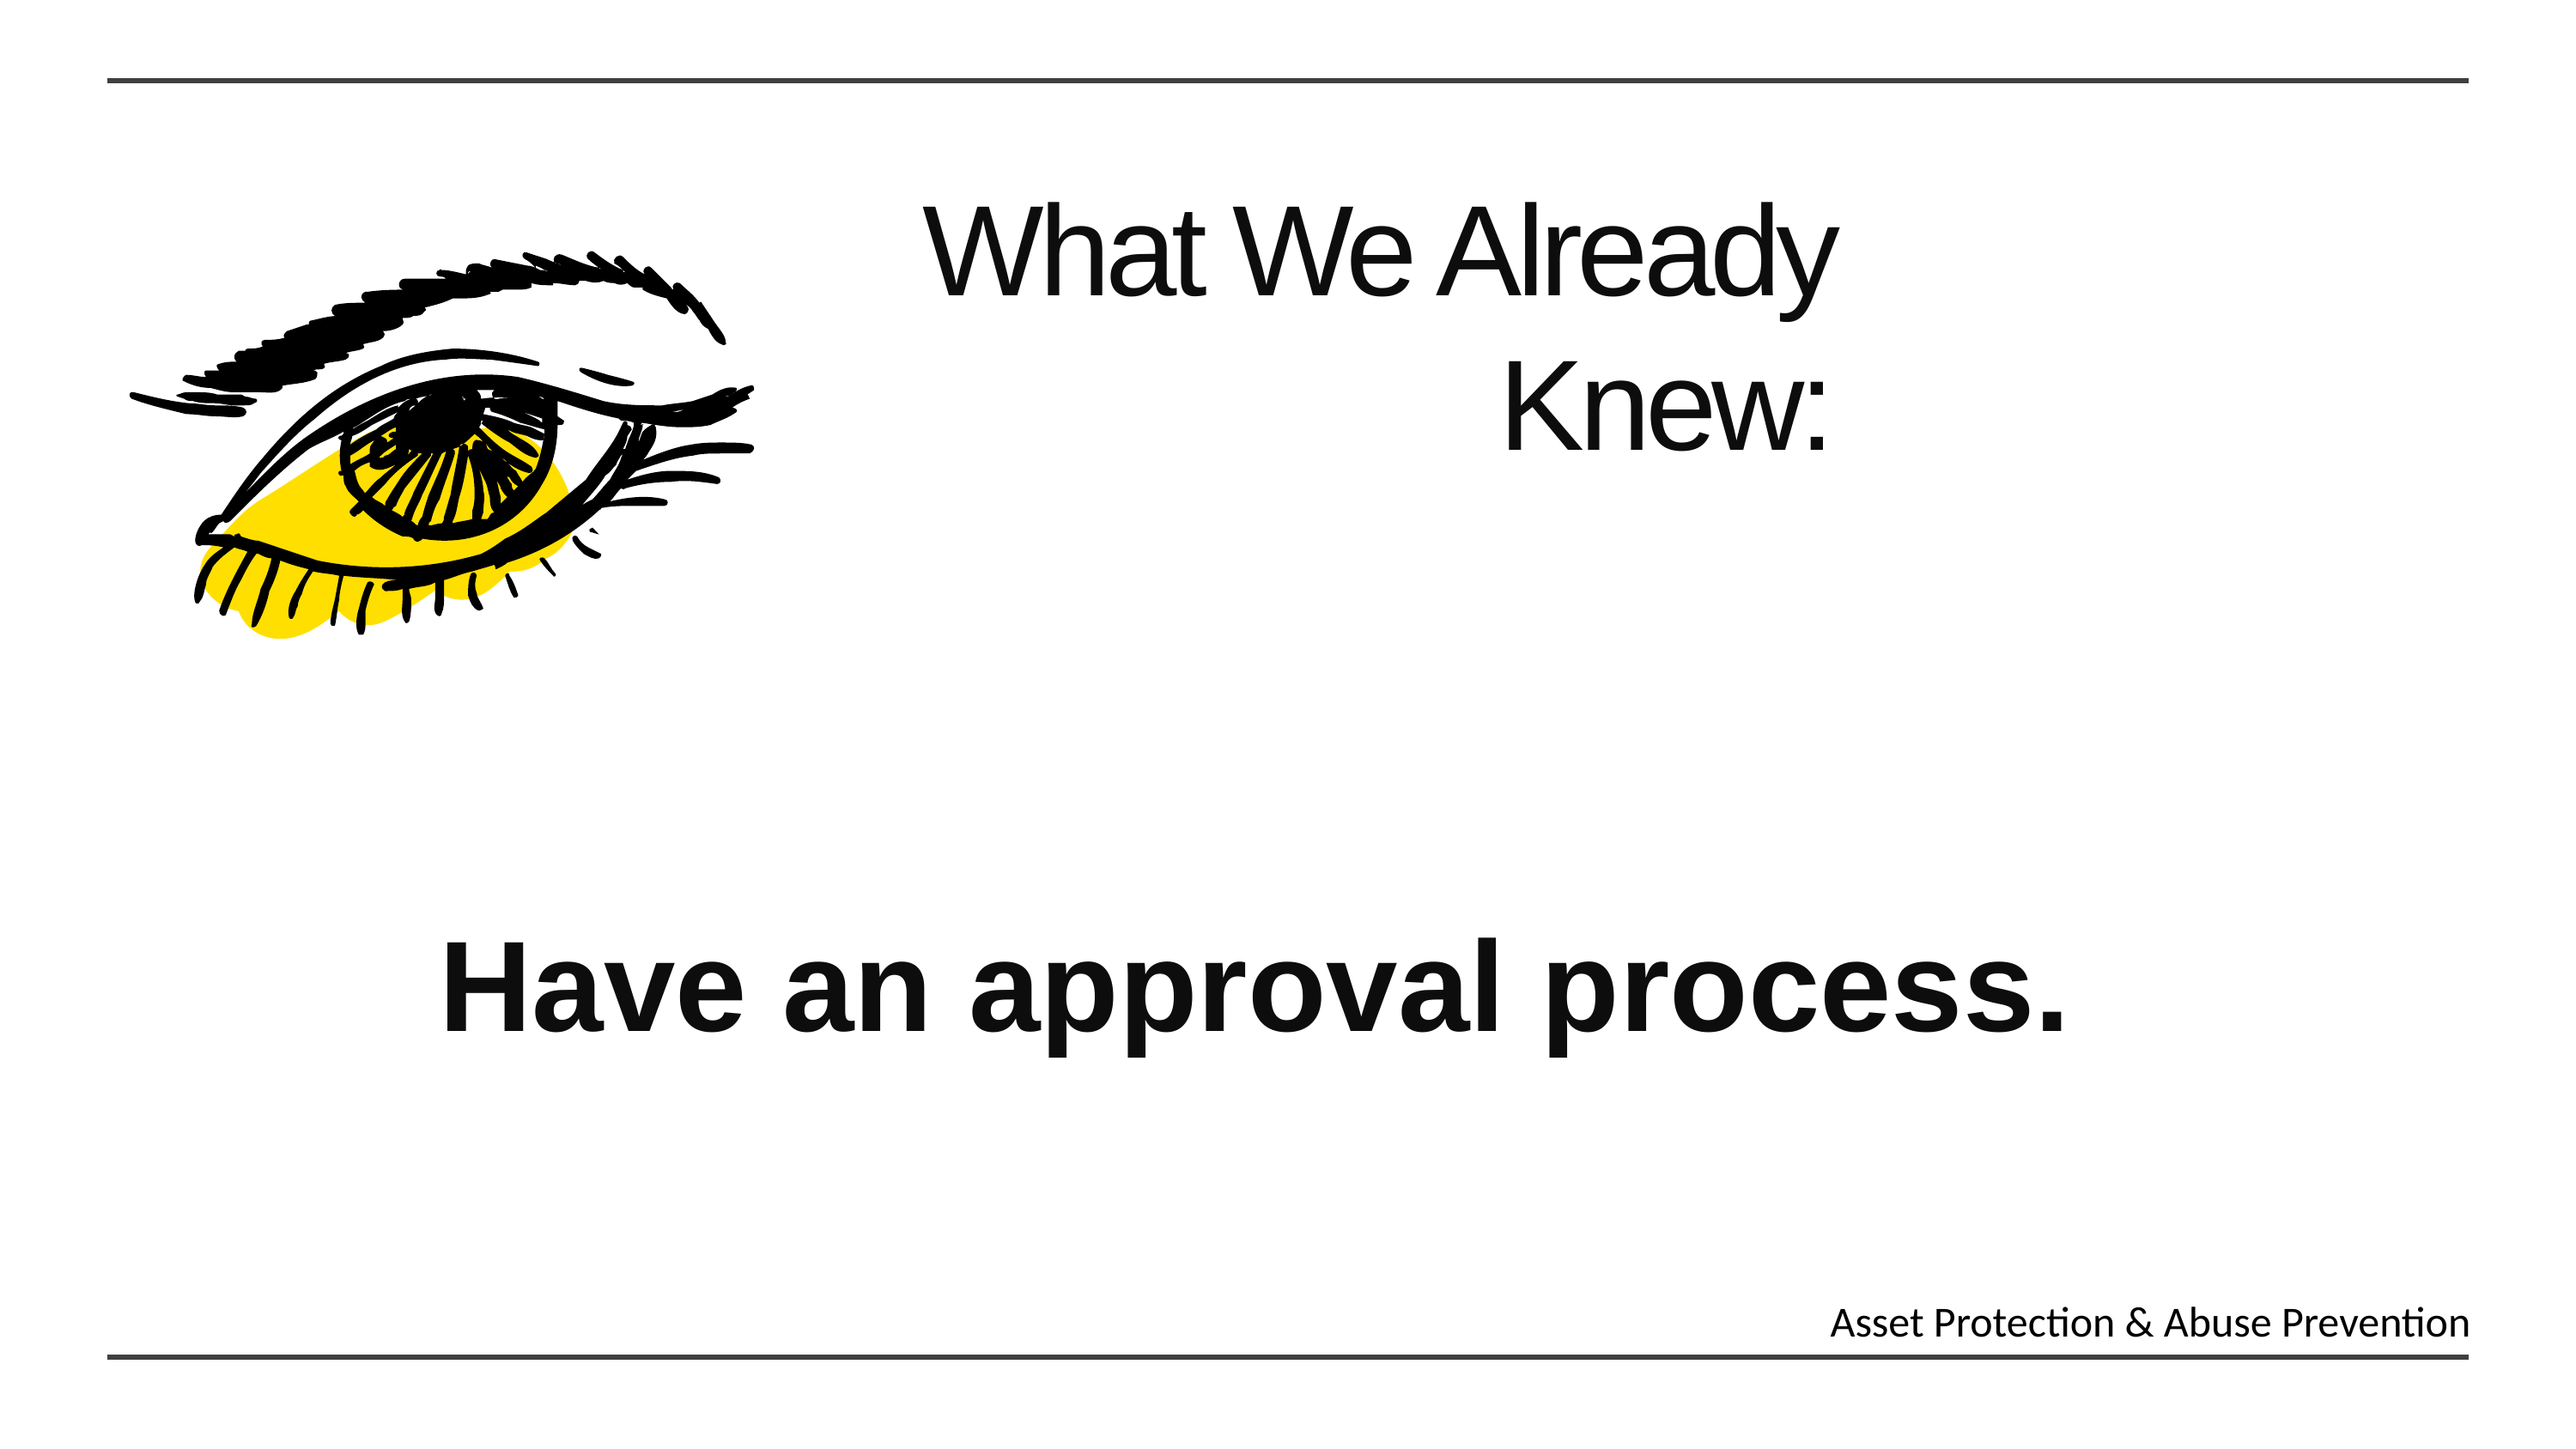

What We Already Knew:

Have an approval process.
Asset Protection & Abuse Prevention